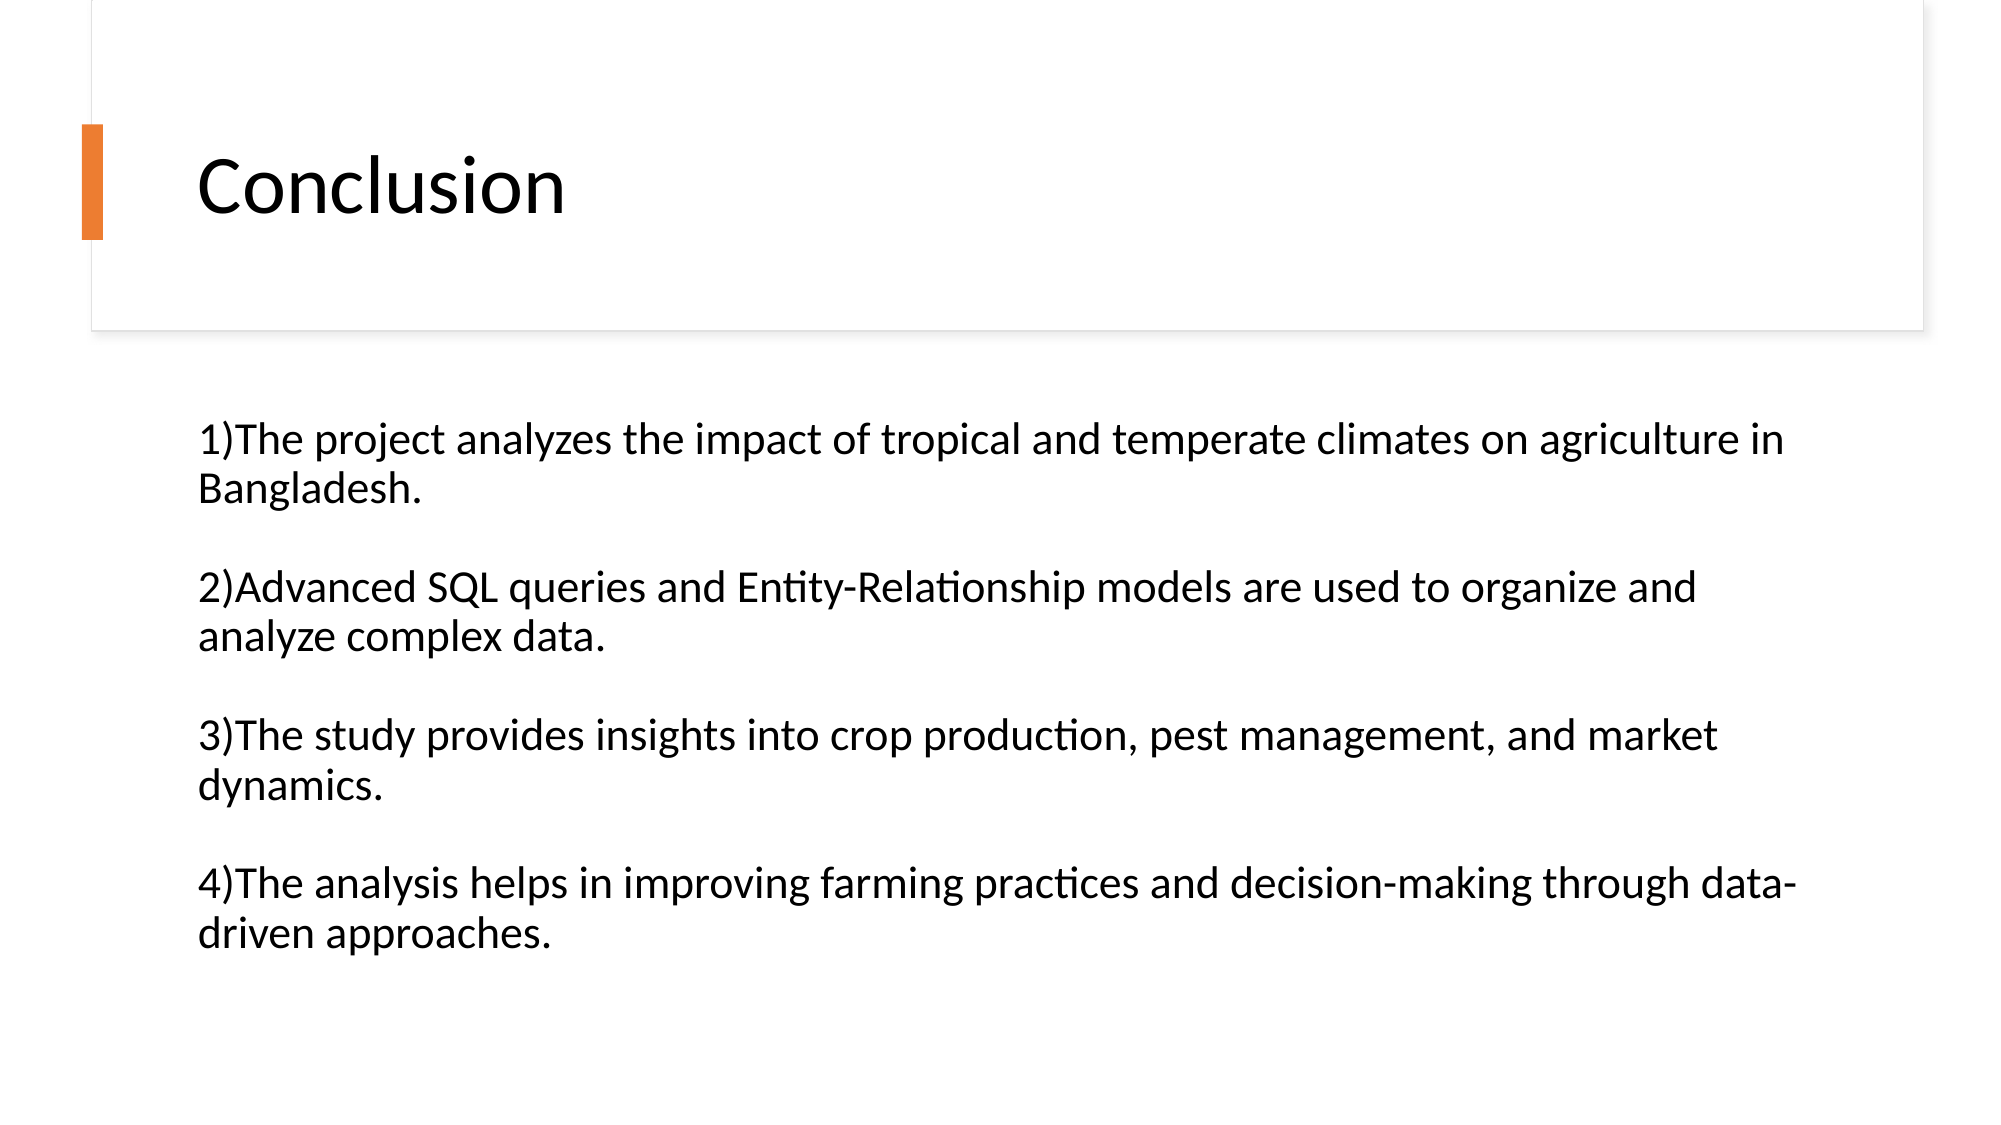

# Conclusion

1)The project analyzes the impact of tropical and temperate climates on agriculture in Bangladesh.
2)Advanced SQL queries and Entity-Relationship models are used to organize and analyze complex data.
3)The study provides insights into crop production, pest management, and market dynamics.
4)The analysis helps in improving farming practices and decision-making through data-driven approaches.